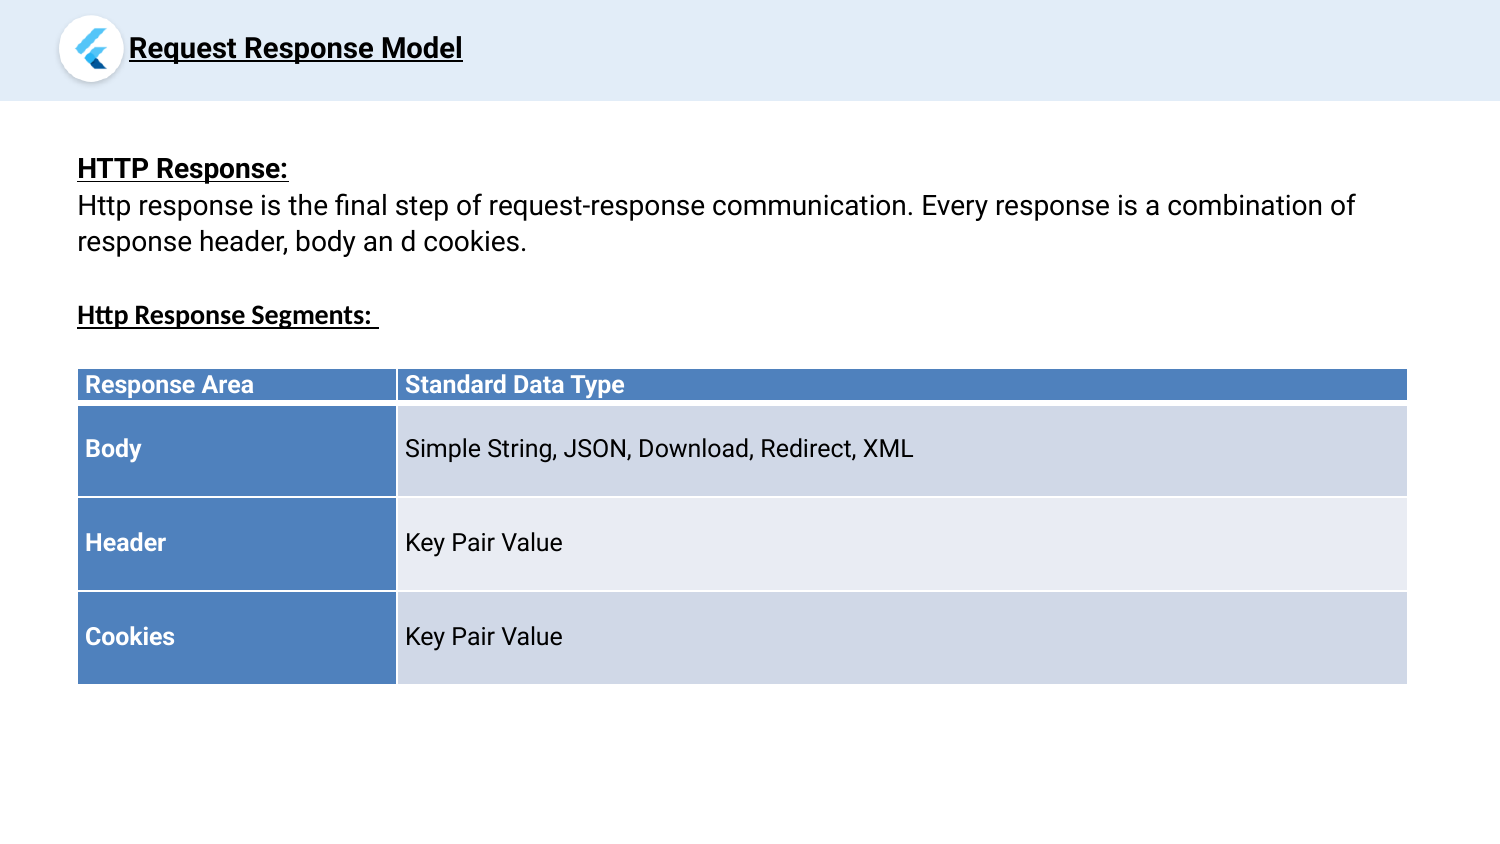

Request Response Model
HTTP Response:
Http response is the final step of request-response communication. Every response is a combination of response header, body an d cookies.

Http Response Segments:
| Response Area | Standard Data Type |
| --- | --- |
| Body | Simple String, JSON, Download, Redirect, XML |
| Header | Key Pair Value |
| Cookies | Key Pair Value |